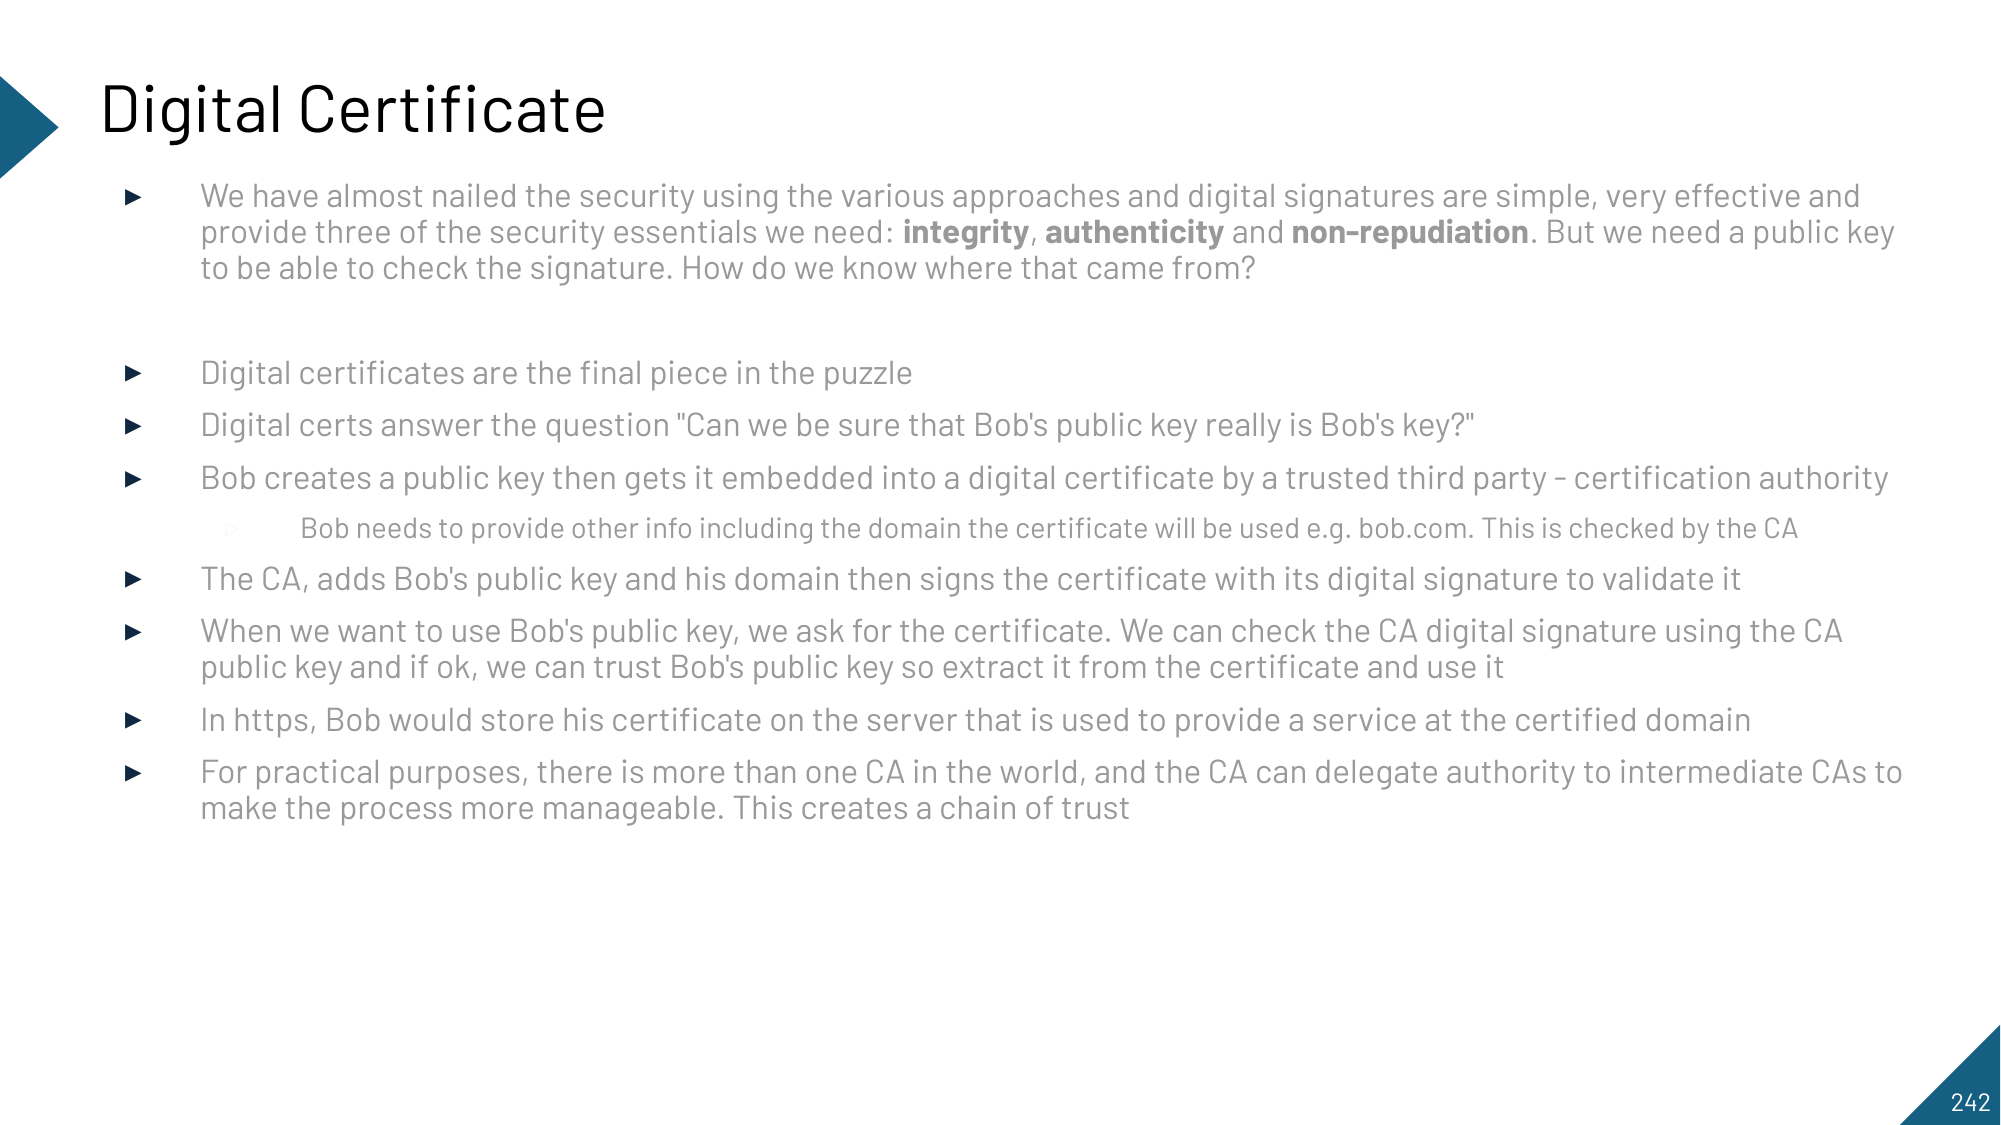

# Digital Certificate
We have almost nailed the security using the various approaches and digital signatures are simple, very effective and provide three of the security essentials we need: integrity, authenticity and non-repudiation. But we need a public key to be able to check the signature. How do we know where that came from?

Digital certificates are the final piece in the puzzle
Digital certs answer the question "Can we be sure that Bob's public key really is Bob's key?"
Bob creates a public key then gets it embedded into a digital certificate by a trusted third party - certification authority
Bob needs to provide other info including the domain the certificate will be used e.g. bob.com. This is checked by the CA
The CA, adds Bob's public key and his domain then signs the certificate with its digital signature to validate it
When we want to use Bob's public key, we ask for the certificate. We can check the CA digital signature using the CA public key and if ok, we can trust Bob's public key so extract it from the certificate and use it
In https, Bob would store his certificate on the server that is used to provide a service at the certified domain
For practical purposes, there is more than one CA in the world, and the CA can delegate authority to intermediate CAs to make the process more manageable. This creates a chain of trust
242